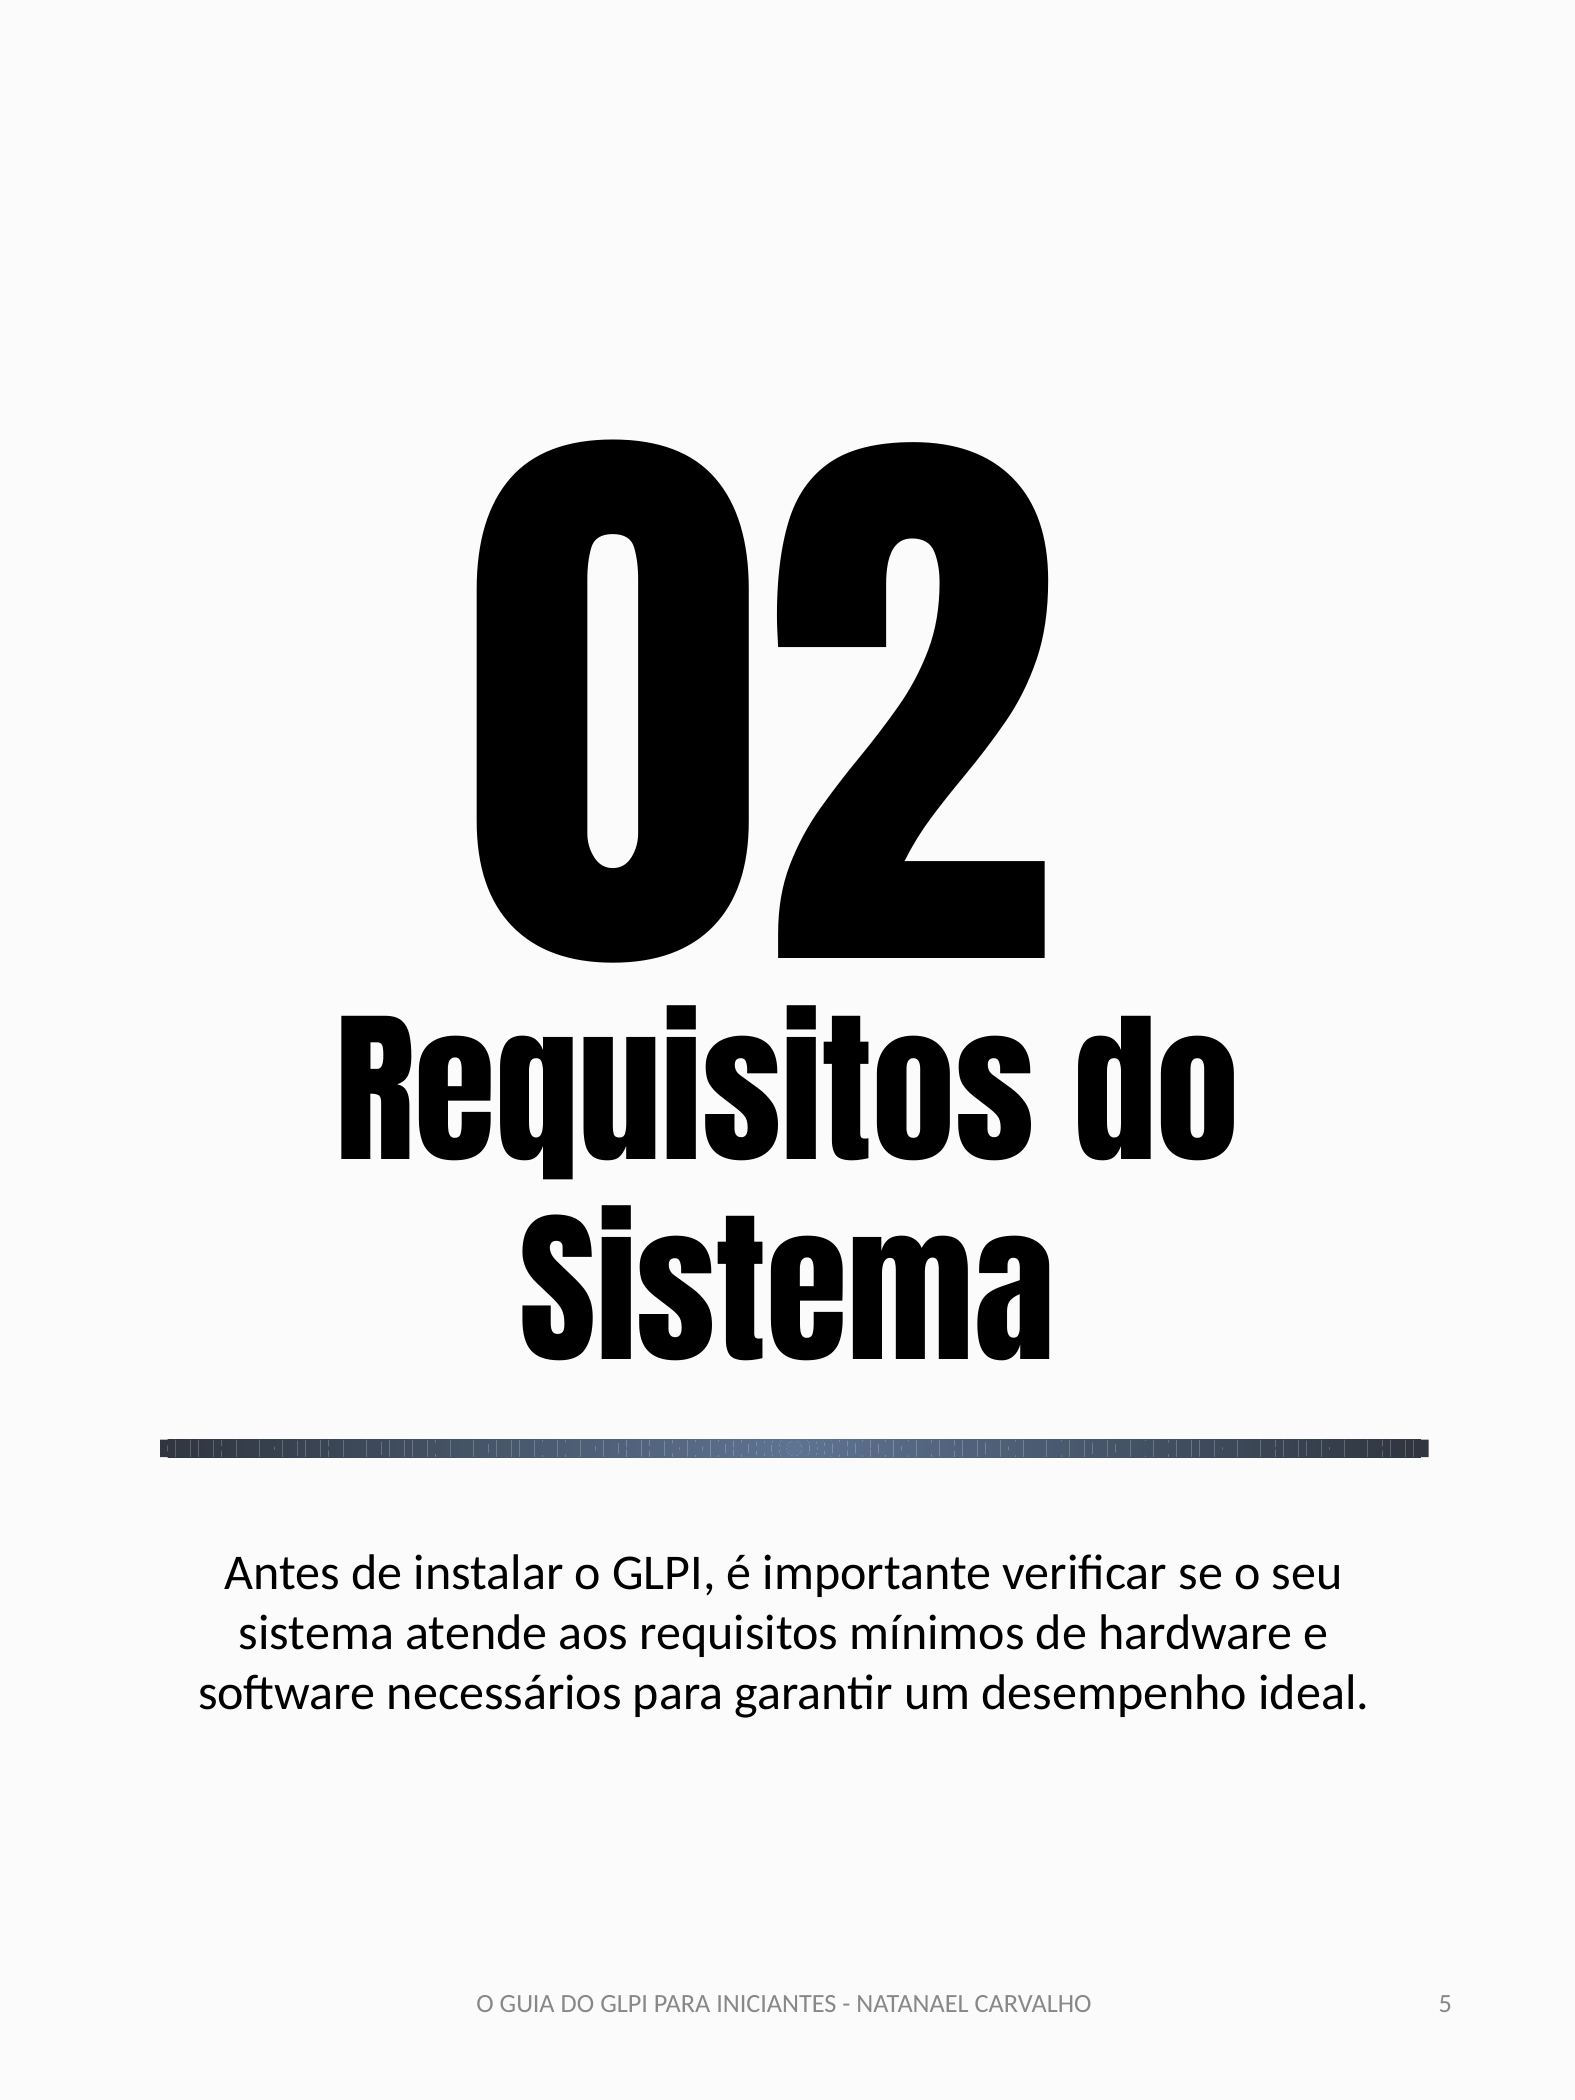

02
Requisitos do Sistema

Antes de instalar o GLPI, é importante verificar se o seu sistema atende aos requisitos mínimos de hardware e software necessários para garantir um desempenho ideal.
5
O GUIA DO GLPI PARA INICIANTES - NATANAEL CARVALHO